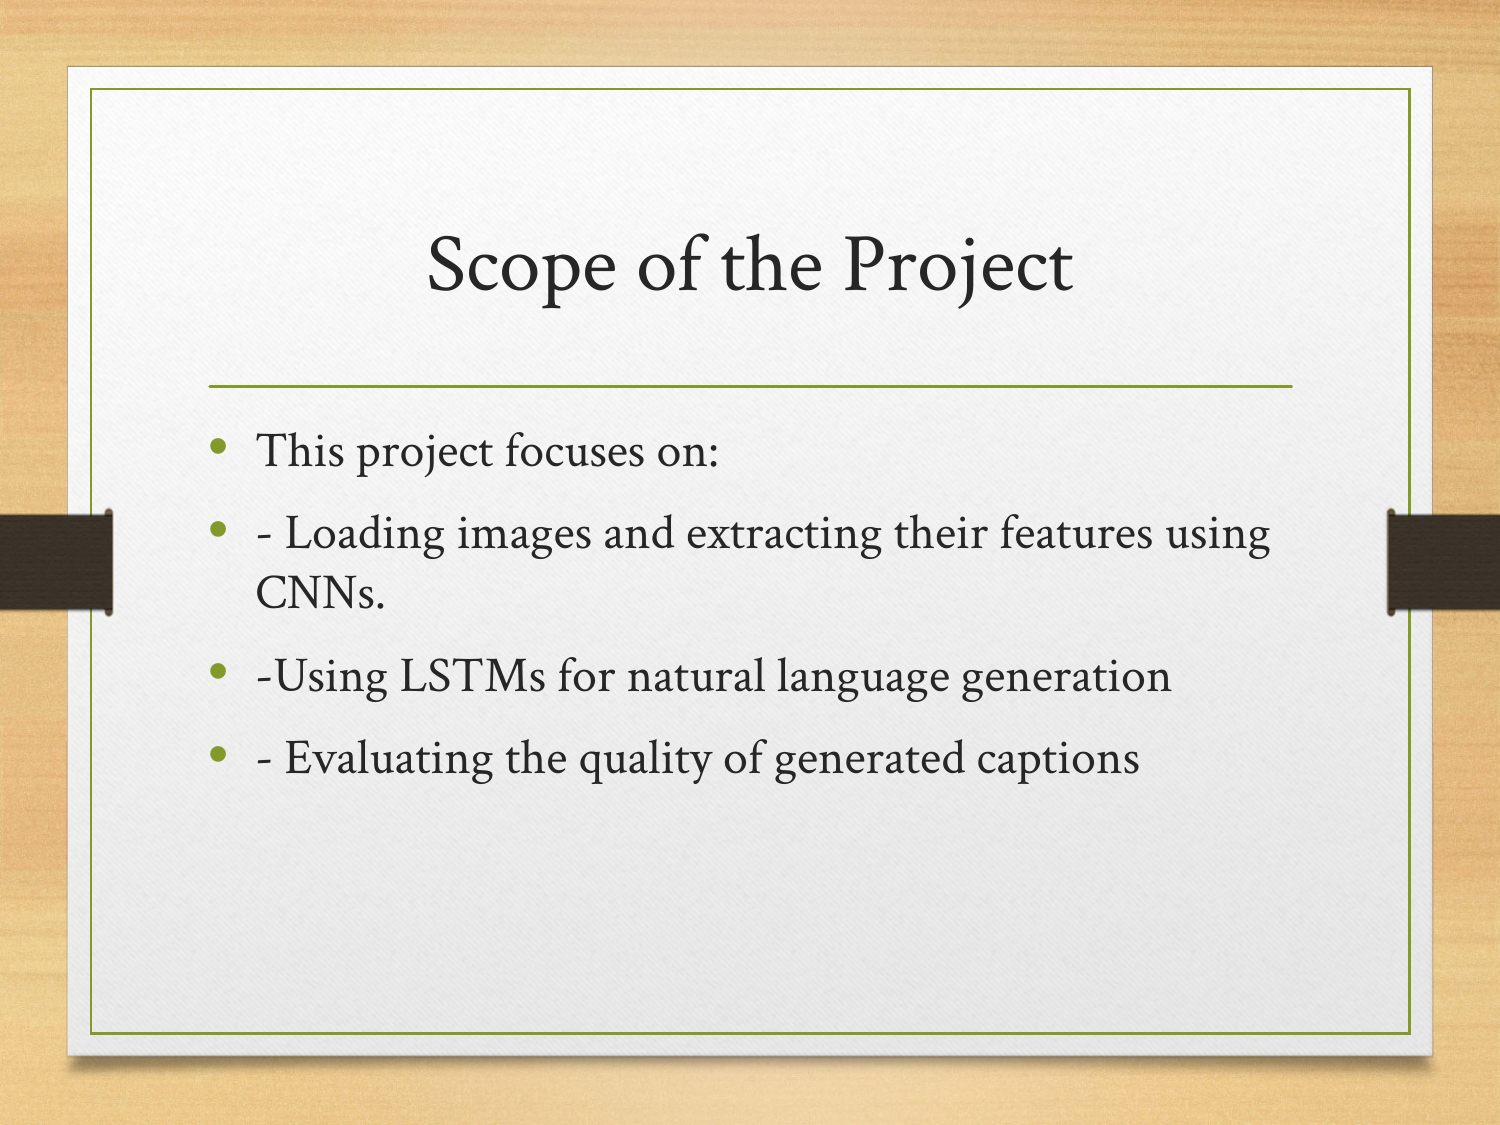

# Scope of the Project
This project focuses on:
- Loading images and extracting their features using CNNs.
-Using LSTMs for natural language generation
- Evaluating the quality of generated captions